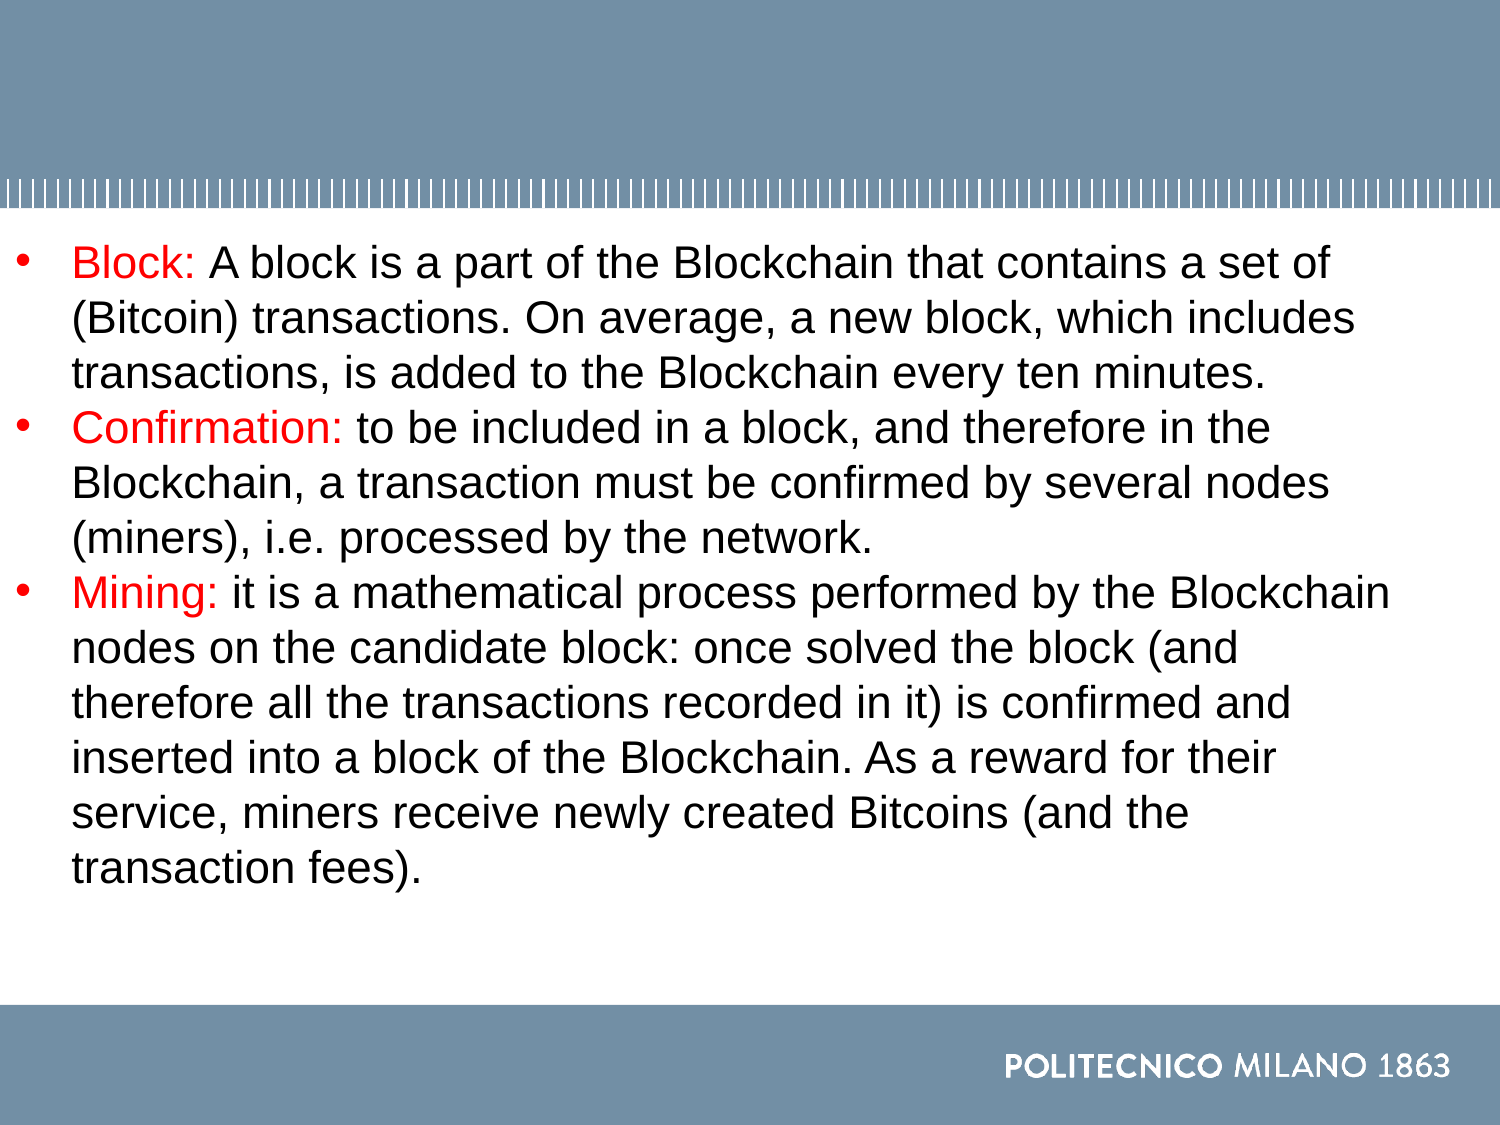

#
Block: A block is a part of the Blockchain that contains a set of (Bitcoin) transactions. On average, a new block, which includes transactions, is added to the Blockchain every ten minutes.
Confirmation: to be included in a block, and therefore in the Blockchain, a transaction must be confirmed by several nodes (miners), i.e. processed by the network.
Mining: it is a mathematical process performed by the Blockchain nodes on the candidate block: once solved the block (and therefore all the transactions recorded in it) is confirmed and inserted into a block of the Blockchain. As a reward for their service, miners receive newly created Bitcoins (and the transaction fees).